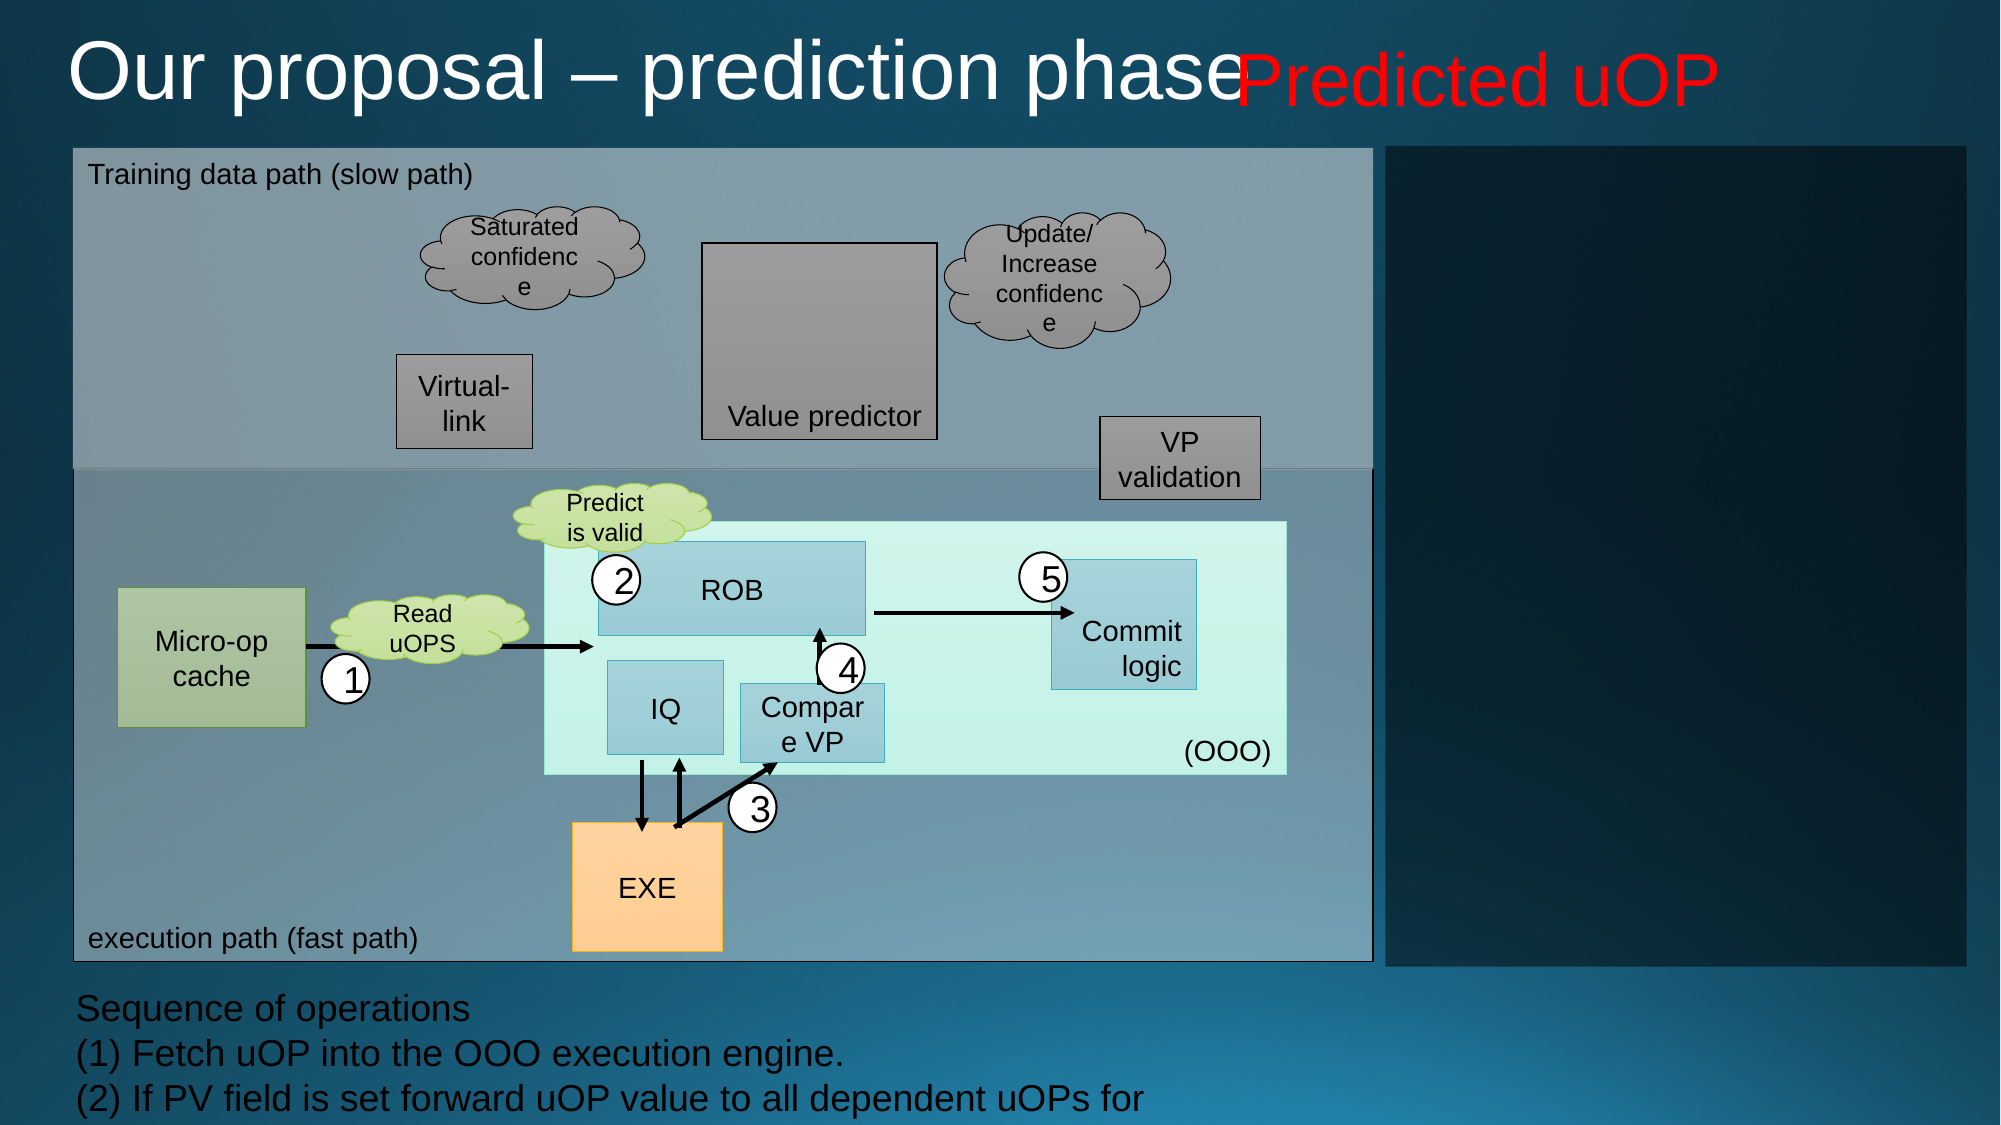

# Our proposal – prediction phase
Predicted uOP

Training data path (slow path)
Saturated confidence
Update/
Increase confidence
Value predictor
Virtual-link
VP validation
execution path (fast path)
Predict is valid
(OOO)
ROB
5
2
Commit logic
Micro-op cache
Read uOPS
4
1
IQ
Compare VP
3
EXE
Sequence of operations
Fetch uOP into the OOO execution engine.
If PV field is set forward uOP value to all dependent uOPs for speculative execution.
After Execution, compare actual value with prediction value.
If value is correct, promote uOP as ready for commit. On misprediction, flush the pipeline from last checkpoint.
Commit uop as usual.